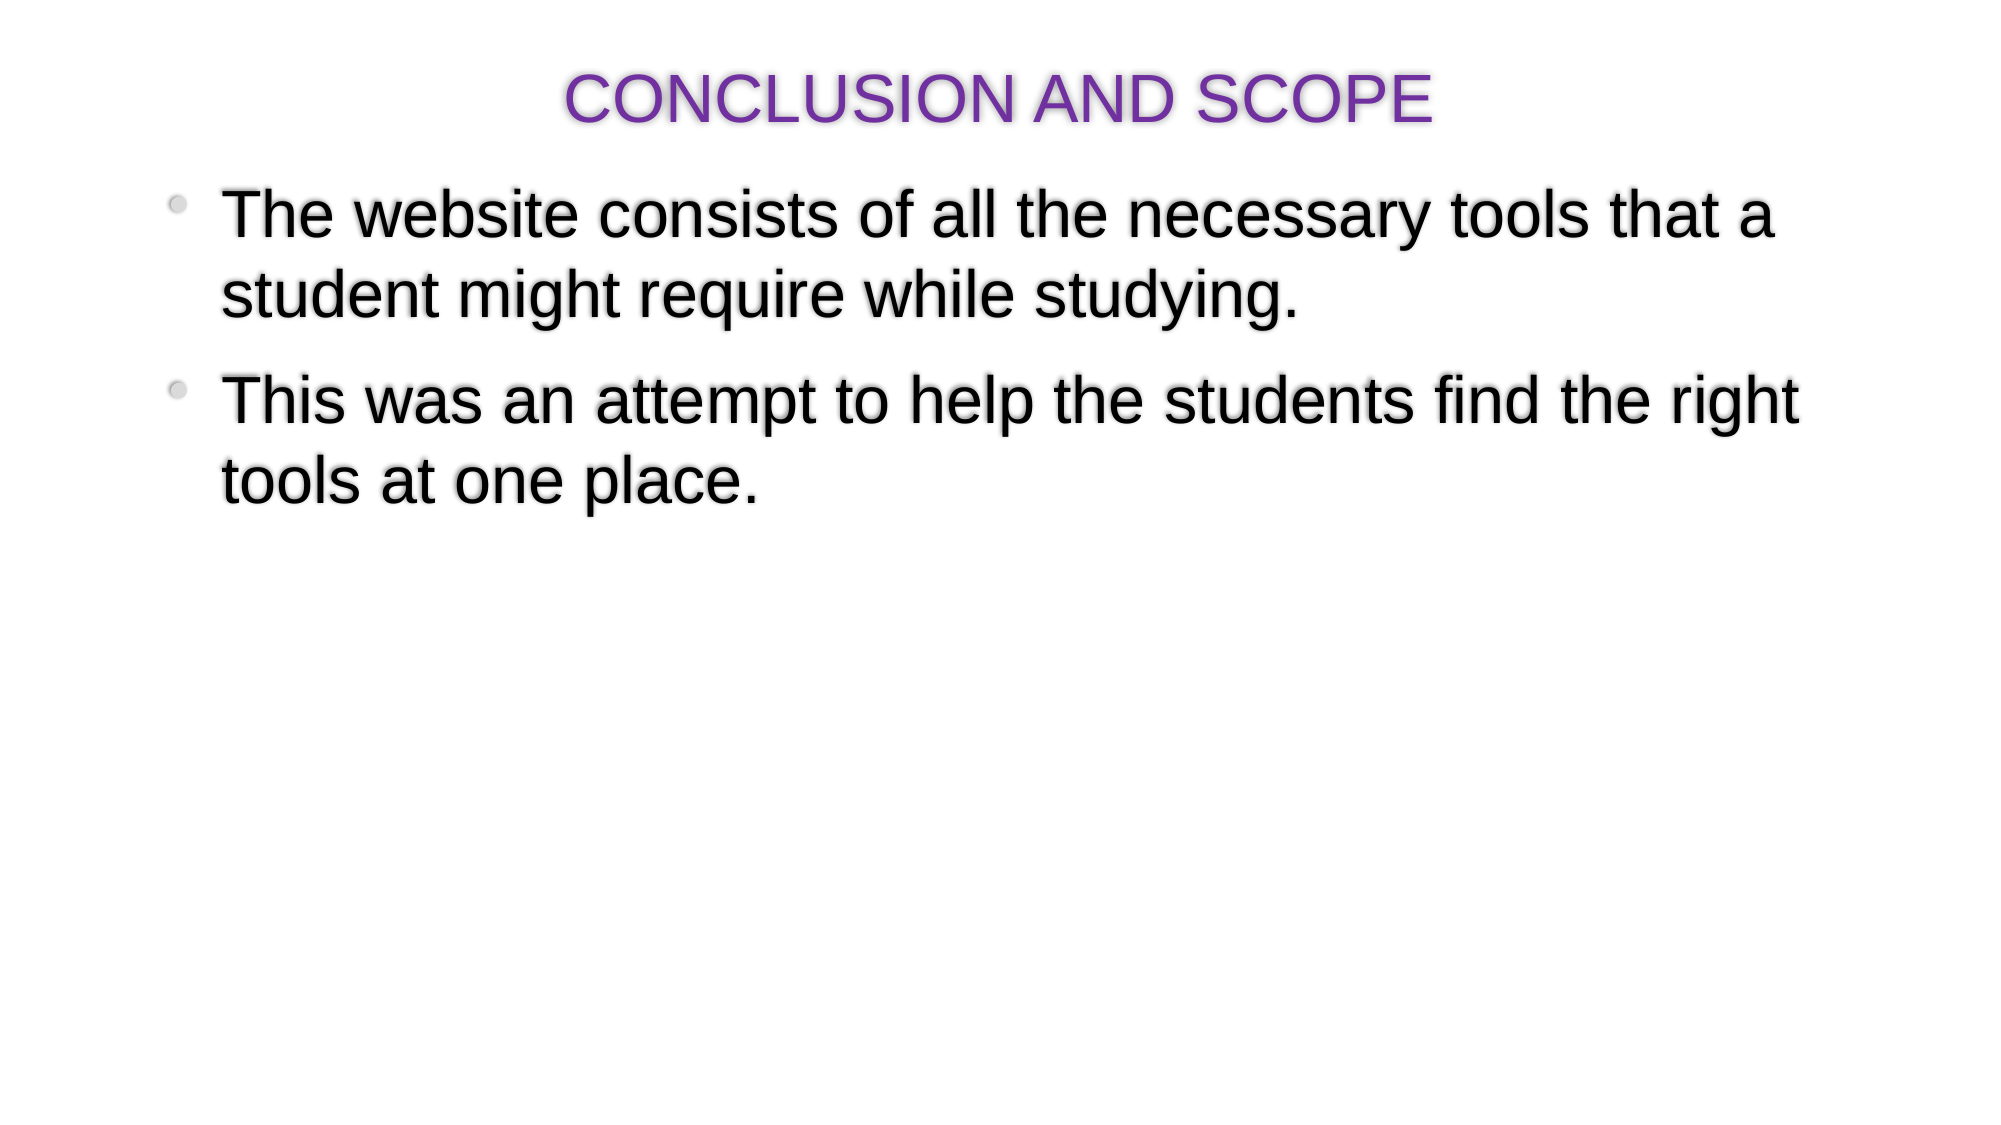

# CONCLUSION AND SCOPE
The website consists of all the necessary tools that a student might require while studying.
This was an attempt to help the students find the right tools at one place.